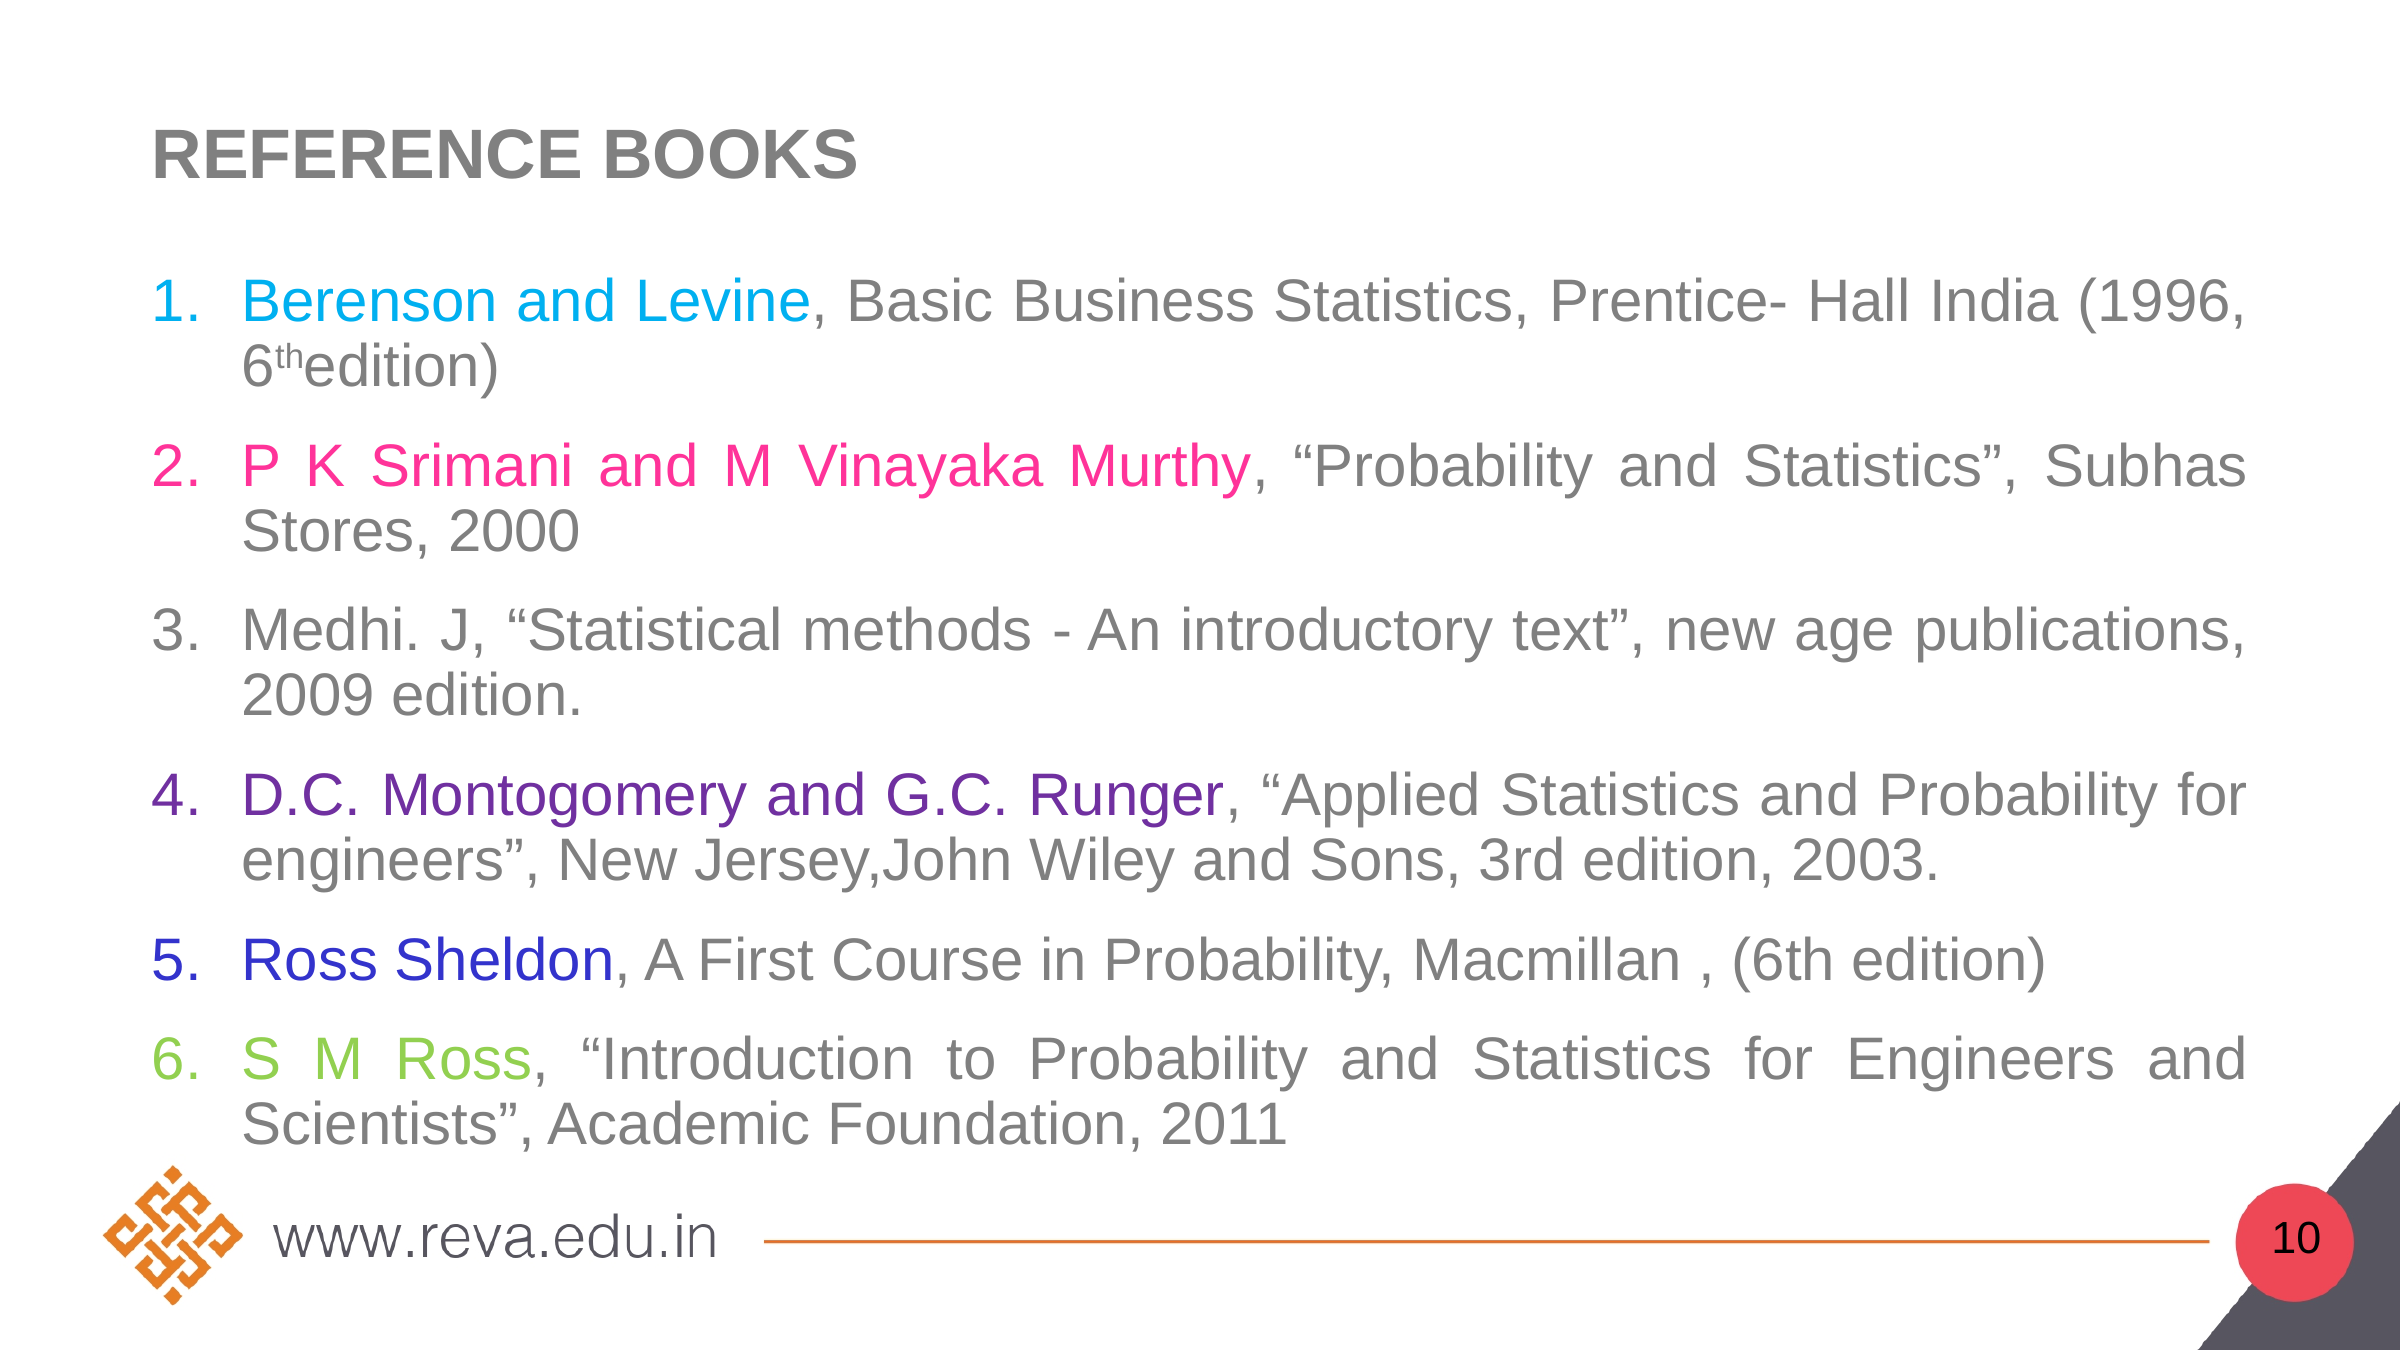

# Reference Books
Berenson and Levine, Basic Business Statistics, Prentice- Hall India (1996, 6thedition)
P K Srimani and M Vinayaka Murthy, “Probability and Statistics”, Subhas Stores, 2000
Medhi. J, “Statistical methods - An introductory text”, new age publications, 2009 edition.
D.C. Montogomery and G.C. Runger, “Applied Statistics and Probability for engineers”, New Jersey,John Wiley and Sons, 3rd edition, 2003.
Ross Sheldon, A First Course in Probability, Macmillan , (6th edition)
S M Ross, “Introduction to Probability and Statistics for Engineers and Scientists”, Academic Foundation, 2011

10